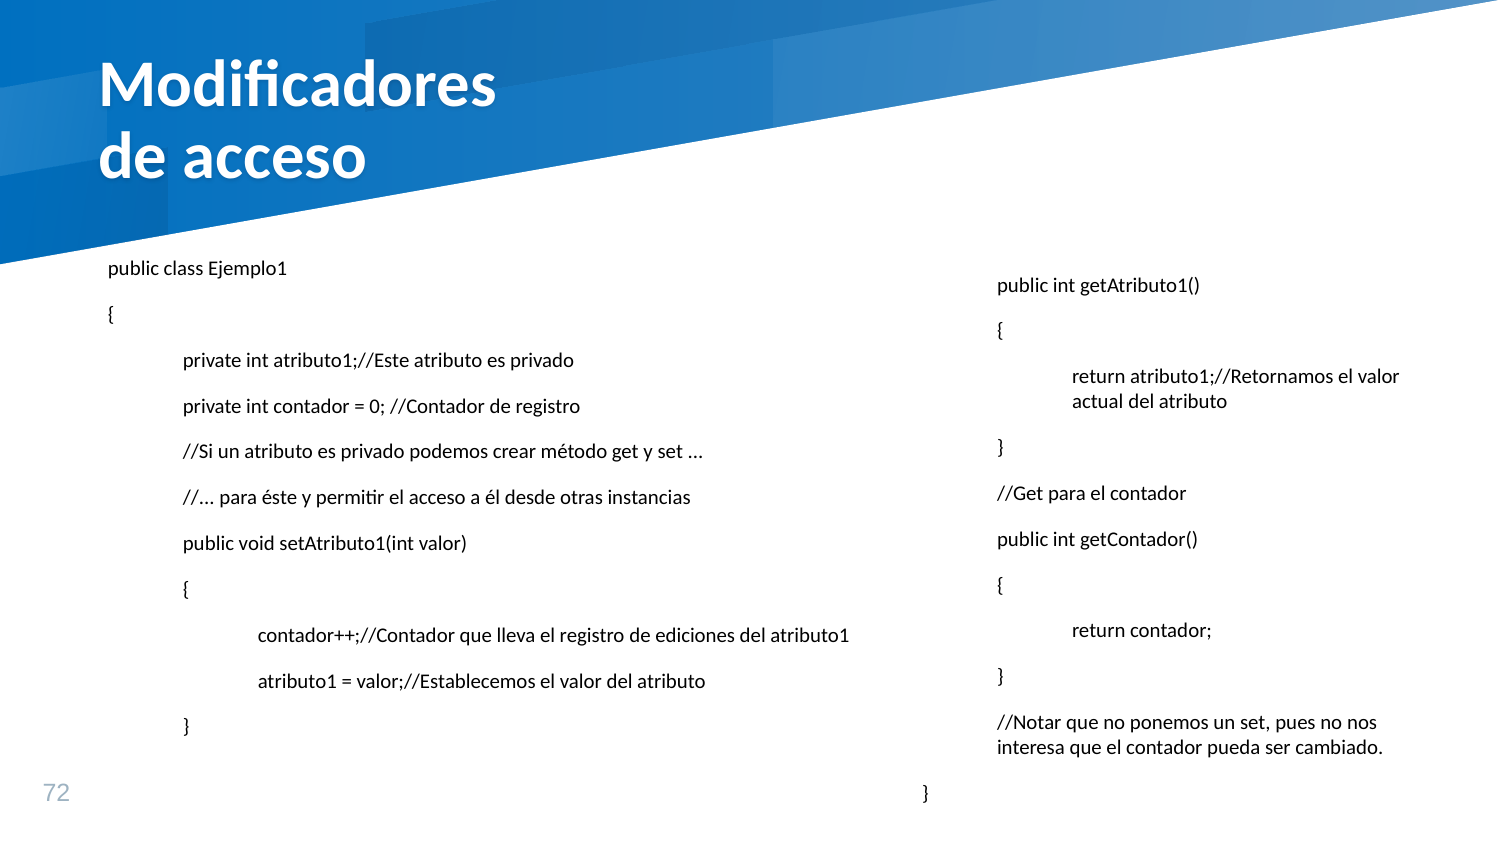

Modificadores
de acceso
public class Ejemplo1
{
private int atributo1;//Este atributo es privado
private int contador = 0; //Contador de registro
//Si un atributo es privado podemos crear método get y set ...
//... para éste y permitir el acceso a él desde otras instancias
public void setAtributo1(int valor)
{
contador++;//Contador que lleva el registro de ediciones del atributo1
atributo1 = valor;//Establecemos el valor del atributo
}

public int getAtributo1()
{
return atributo1;//Retornamos el valor actual del atributo
}
//Get para el contador
public int getContador()
{
return contador;
}
//Notar que no ponemos un set, pues no nos interesa que el contador pueda ser cambiado.
}

72